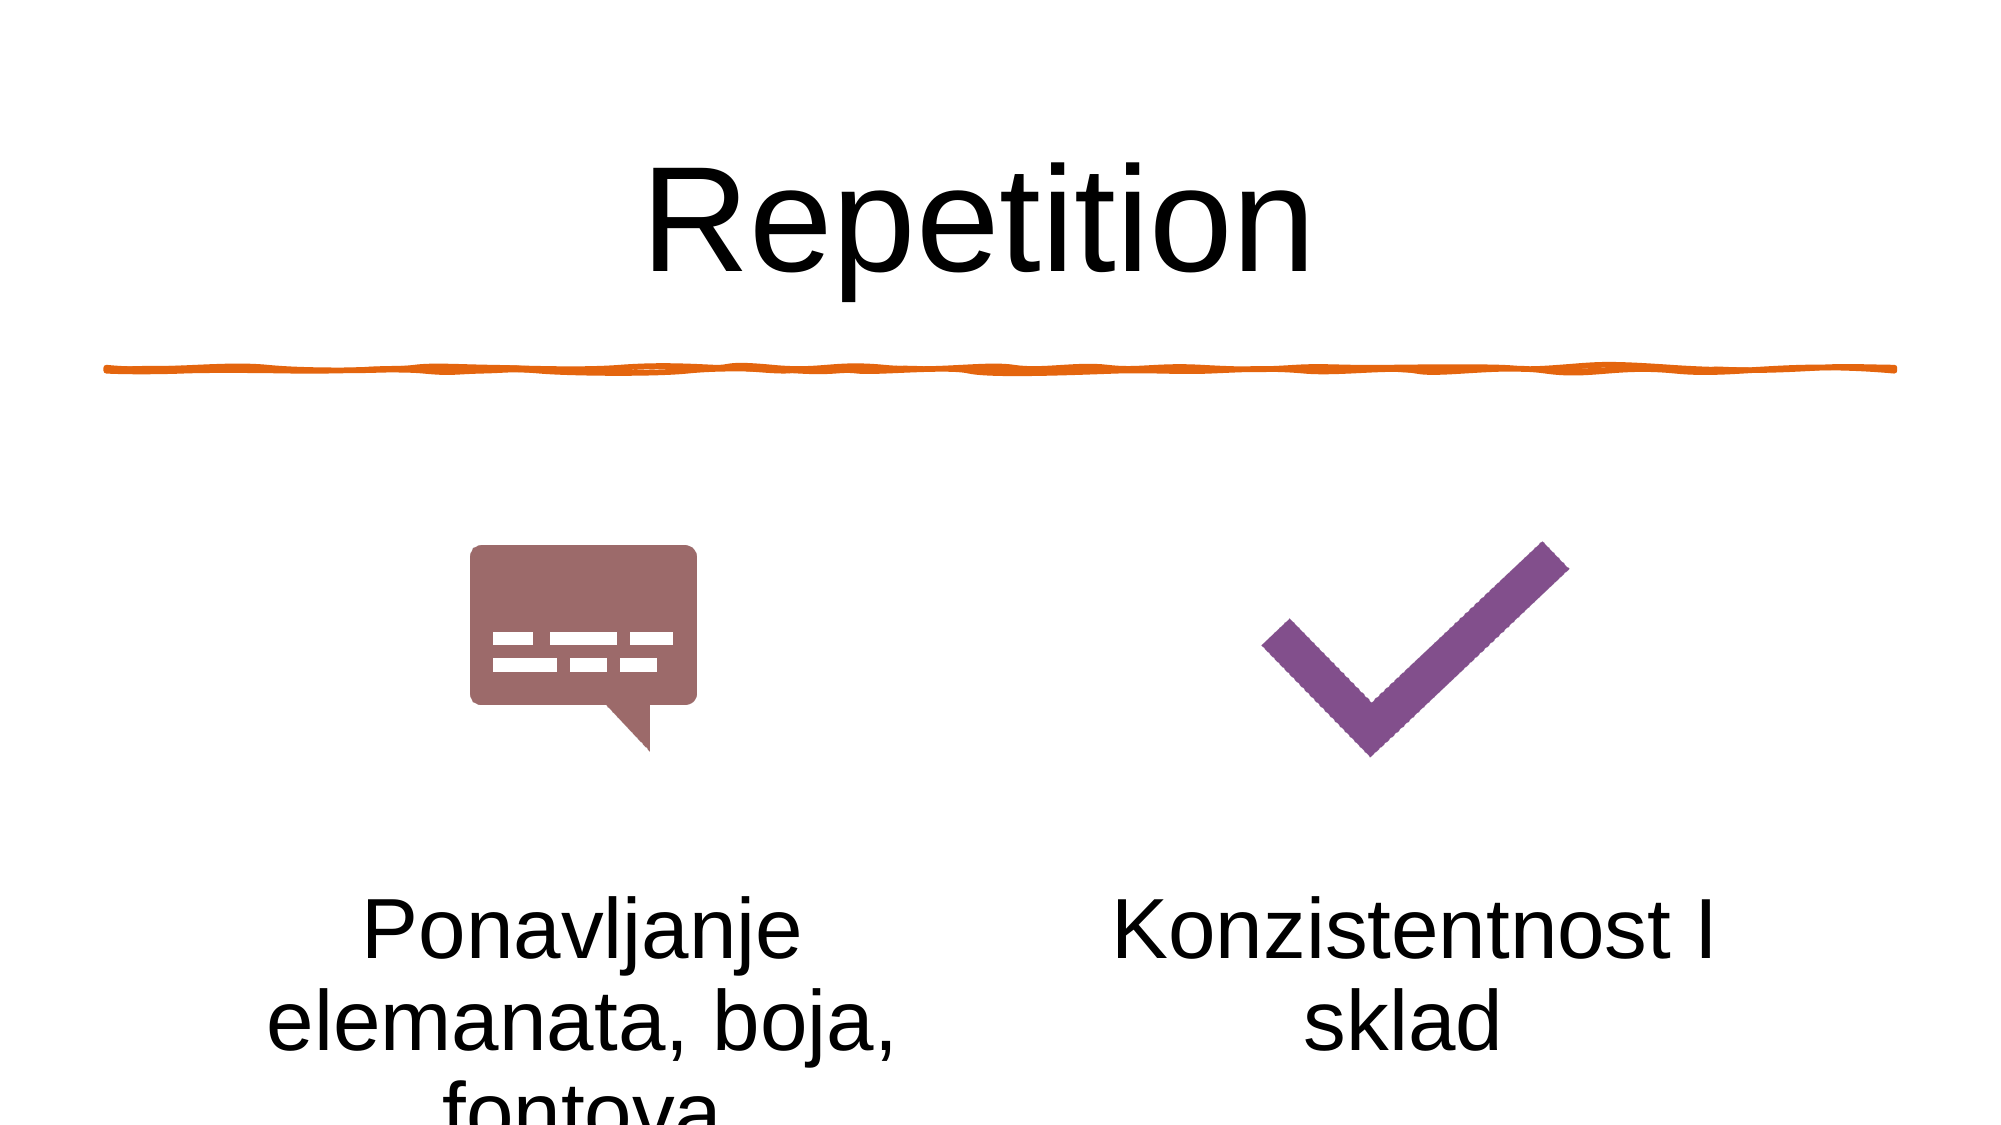

# Repetition

Ponavljanje elemanata, boja, fontova
Konzistentnost I sklad